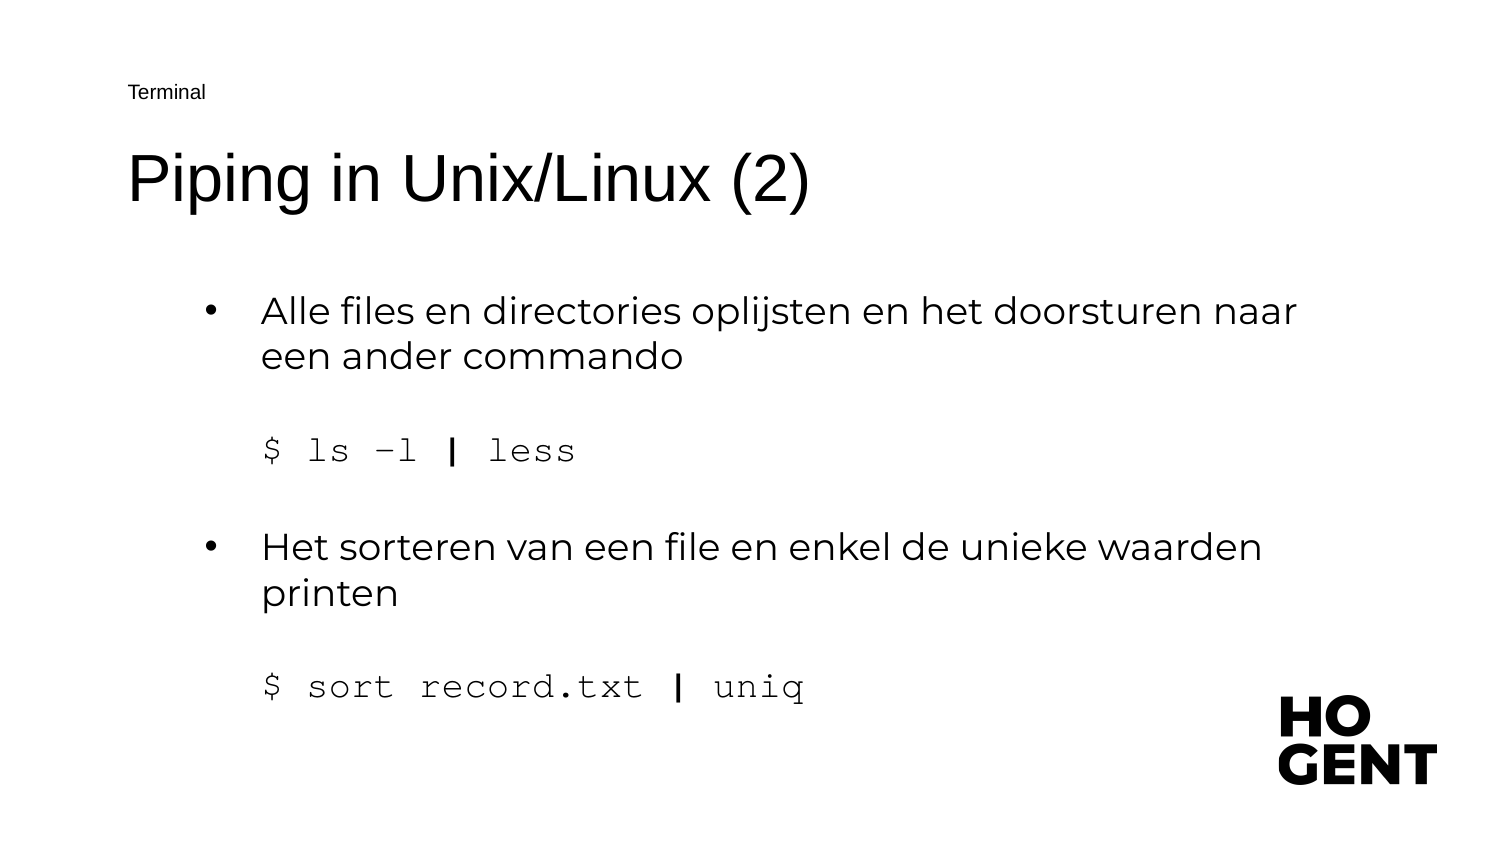

Terminal
# Piping in Unix/Linux (2)
Alle files en directories oplijsten en het doorsturen naar een ander commando
$ ls –l | less
Het sorteren van een file en enkel de unieke waarden printen
$ sort record.txt | uniq